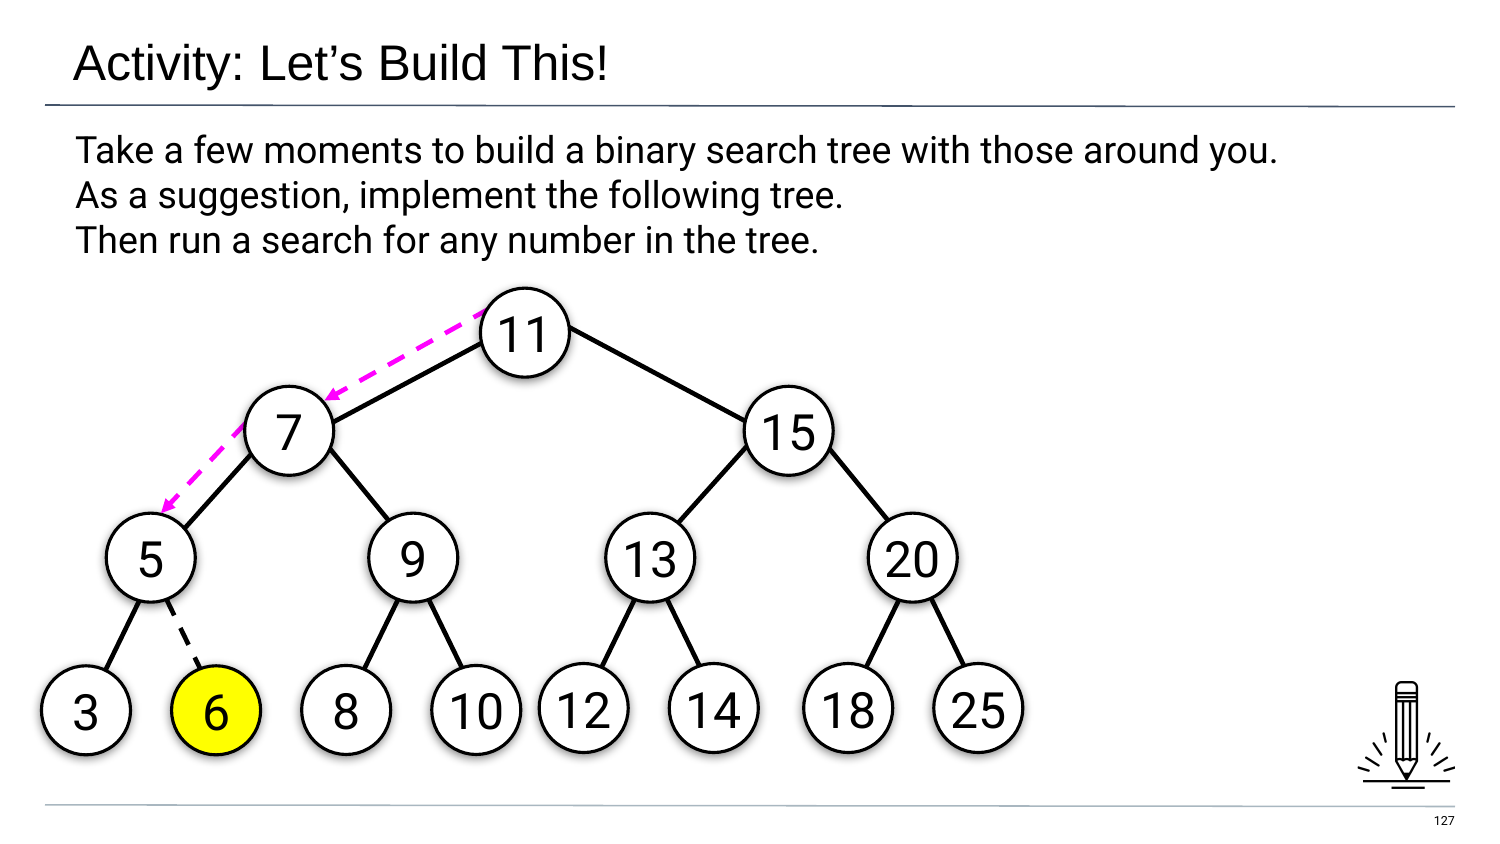

# Activity: Let’s Build This!
Take a few moments to build a binary search tree with those around you.
As a suggestion, implement the following tree.
Then run a search for any number in the tree.
11
7
15
5
9
13
20
12
14
18
25
8
10
3
6